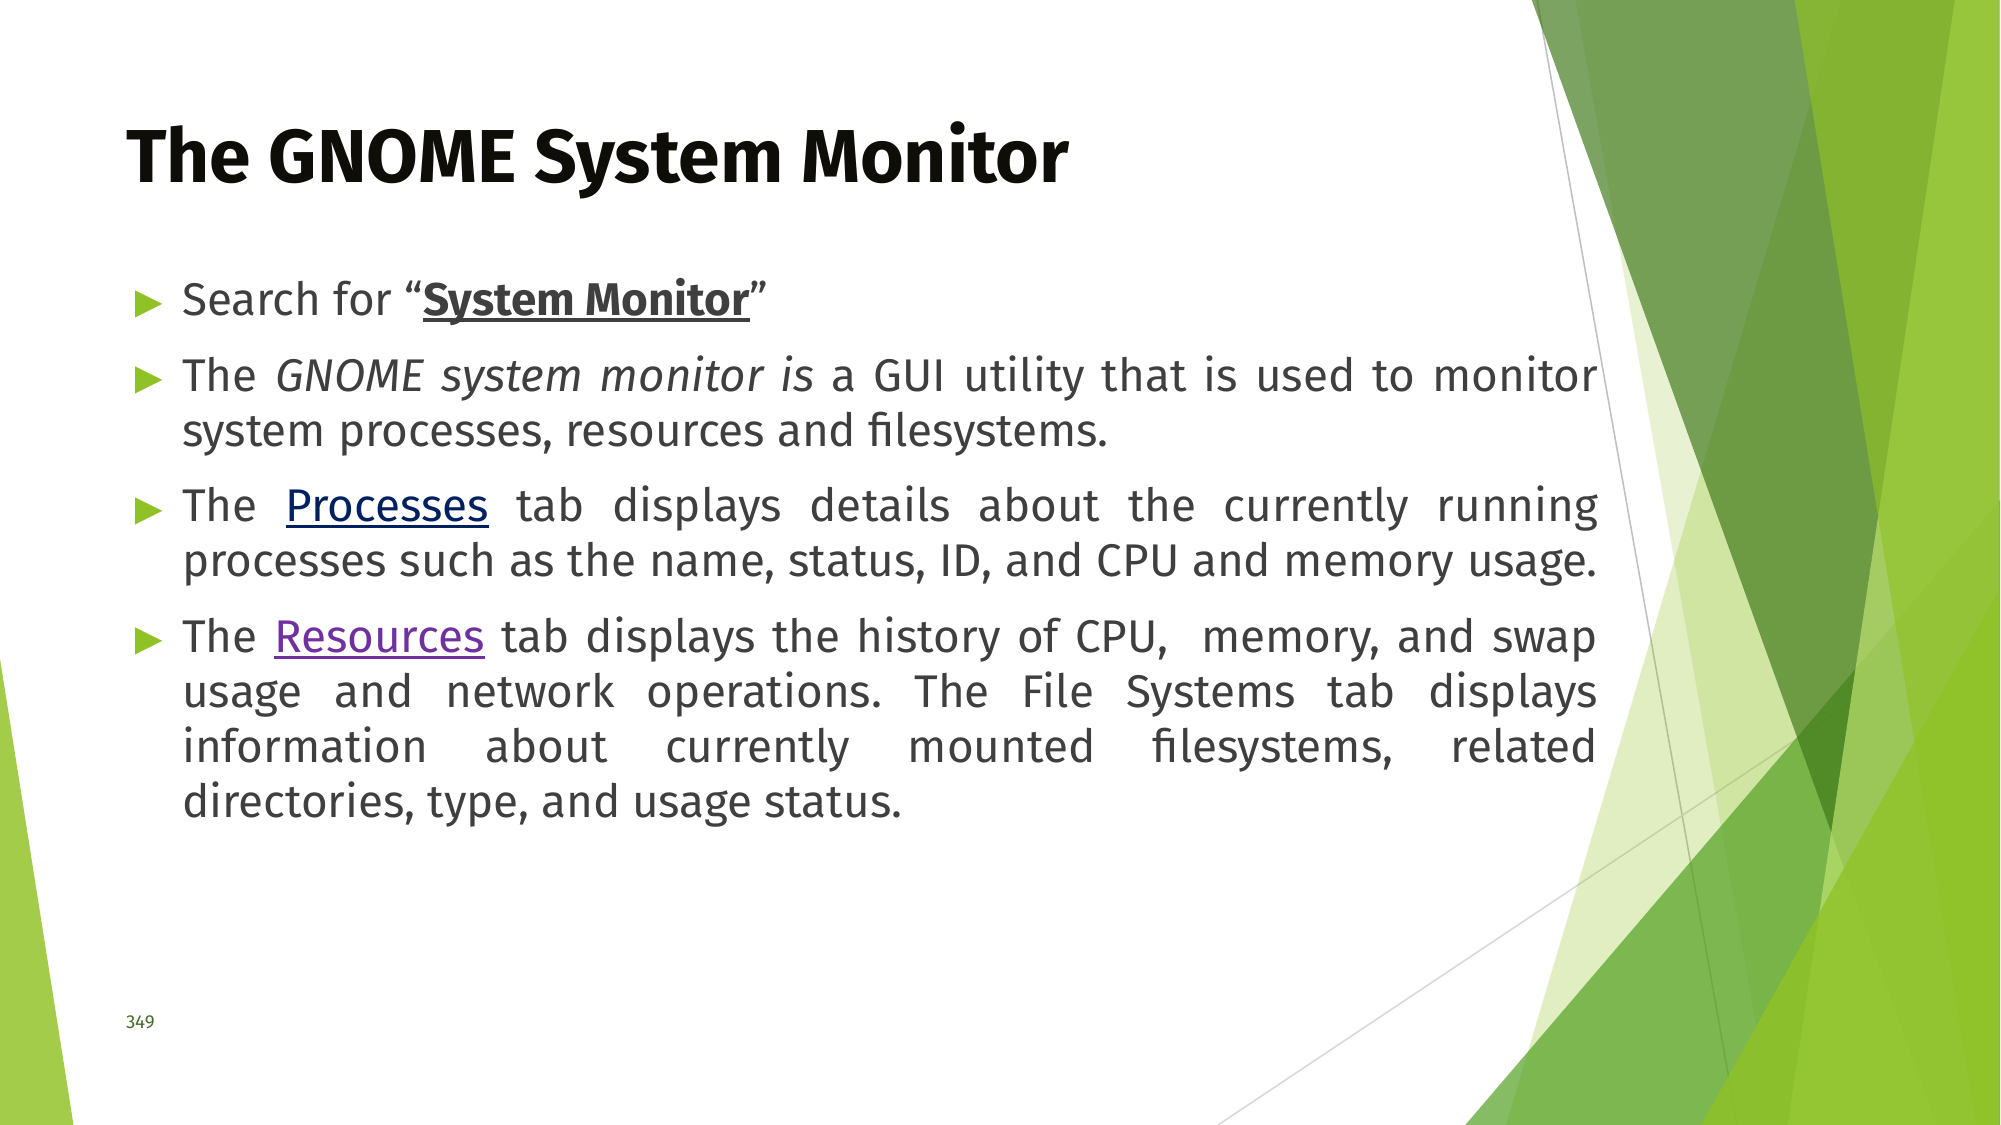

# The GNOME System Monitor
Search for “System Monitor”
The GNOME system monitor is a GUI utility that is used to monitor system processes, resources and filesystems.
The Processes tab displays details about the currently running processes such as the name, status, ID, and CPU and memory usage.
The Resources tab displays the history of CPU,  memory, and swap usage and network operations. The File Systems tab displays information about currently mounted filesystems, related directories, type, and usage status.
349